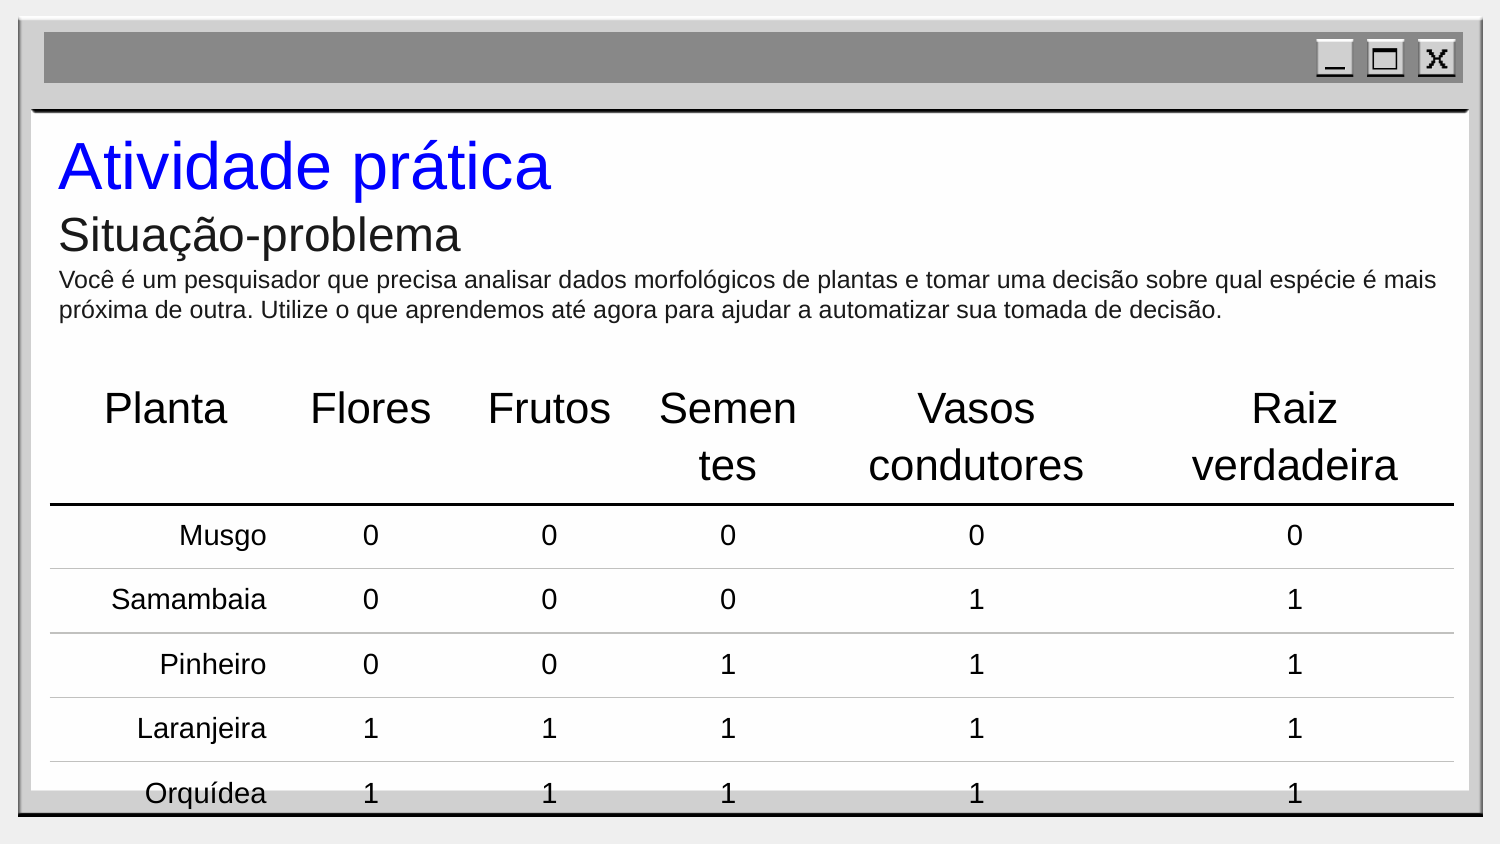

# Atividade prática
Situação-problema
Você é um pesquisador que precisa analisar dados morfológicos de plantas e tomar uma decisão sobre qual espécie é mais próxima de outra. Utilize o que aprendemos até agora para ajudar a automatizar sua tomada de decisão.
| Planta | Flores | Frutos | Sementes | Vasos condutores | Raiz verdadeira |
| --- | --- | --- | --- | --- | --- |
| Musgo | 0 | 0 | 0 | 0 | 0 |
| Samambaia | 0 | 0 | 0 | 1 | 1 |
| Pinheiro | 0 | 0 | 1 | 1 | 1 |
| Laranjeira | 1 | 1 | 1 | 1 | 1 |
| Orquídea | 1 | 1 | 1 | 1 | 1 |